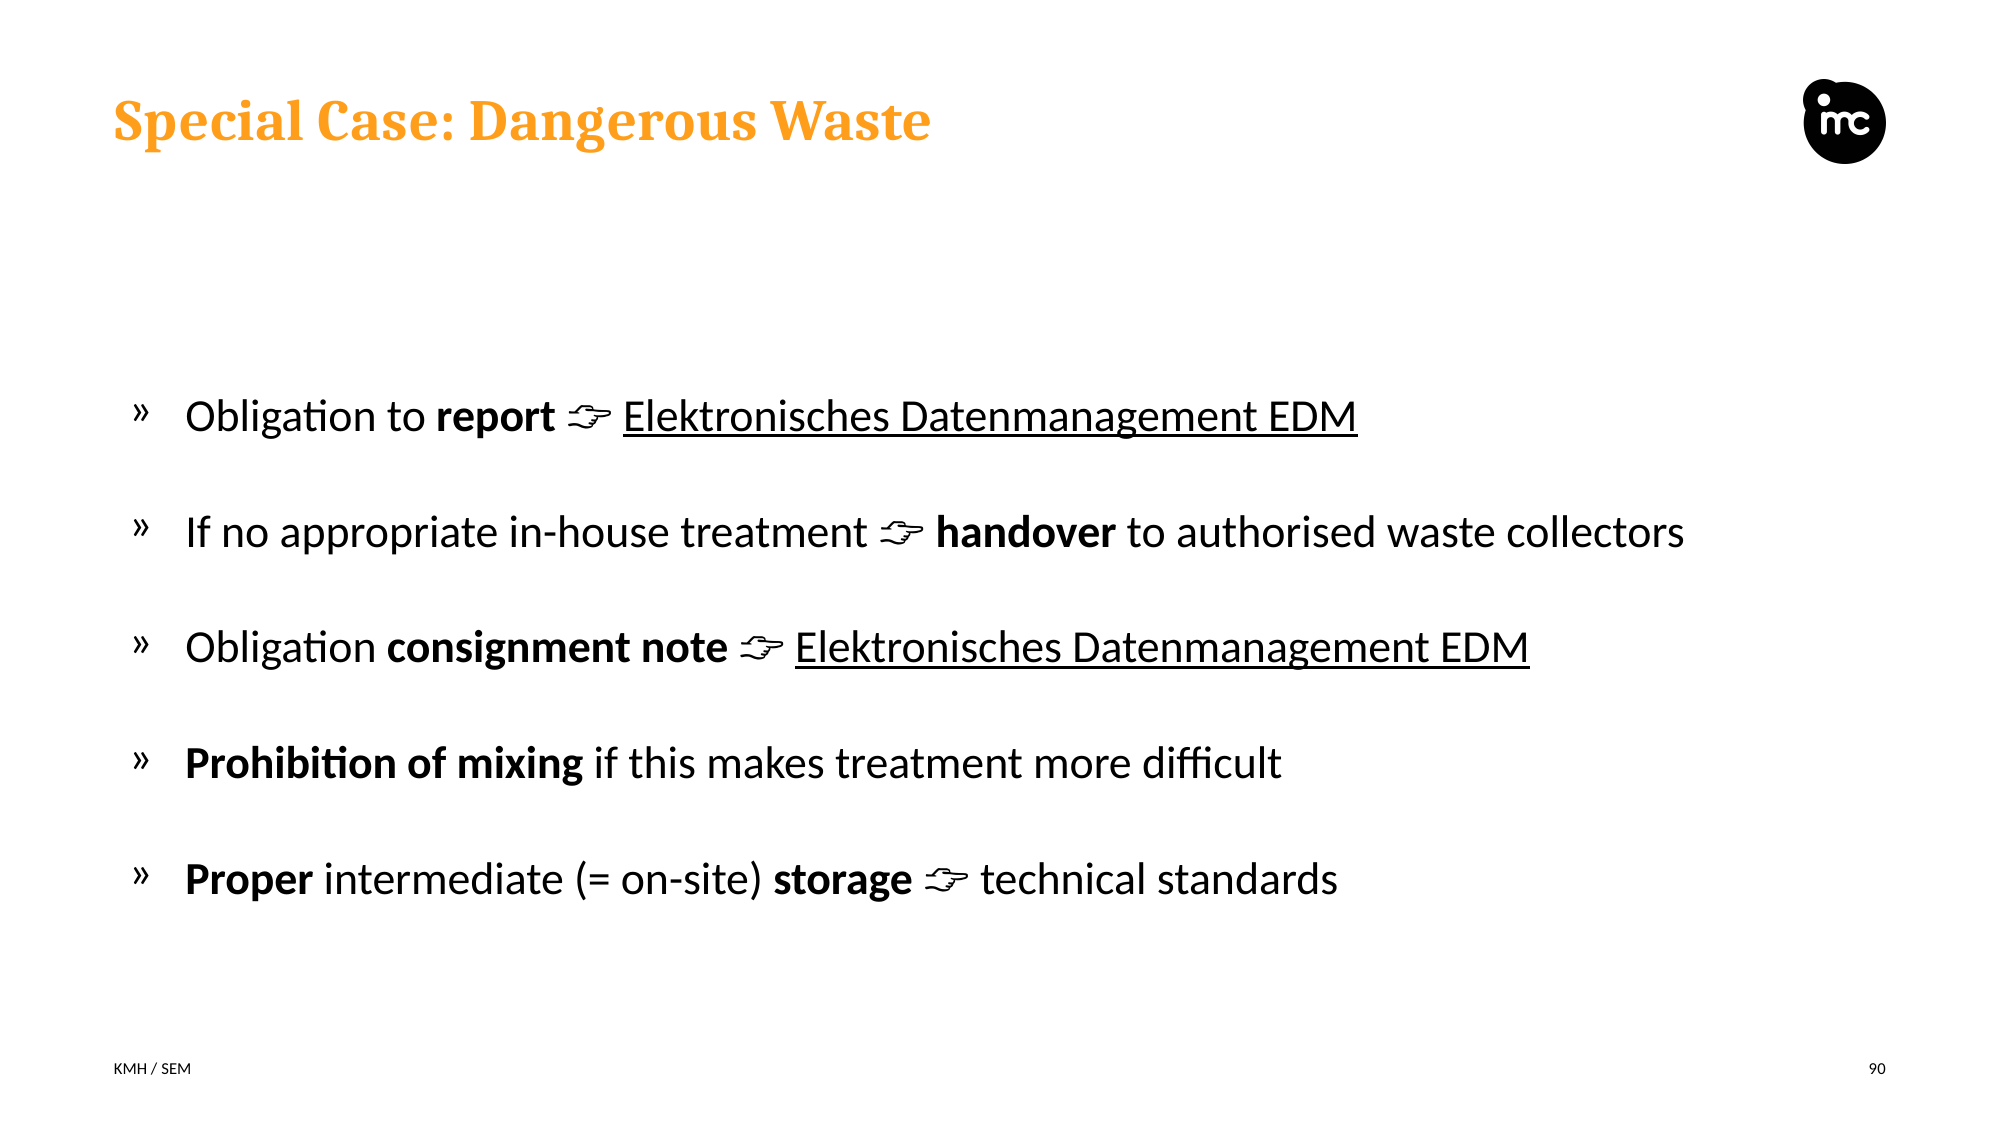

# Special Case: Dangerous Waste
Obligation to report 👉 Elektronisches Datenmanagement EDM
If no appropriate in-house treatment 👉 handover to authorised waste collectors
Obligation consignment note 👉 Elektronisches Datenmanagement EDM
Prohibition of mixing if this makes treatment more difficult
Proper intermediate (= on-site) storage 👉 technical standards
KMH / SEM

90